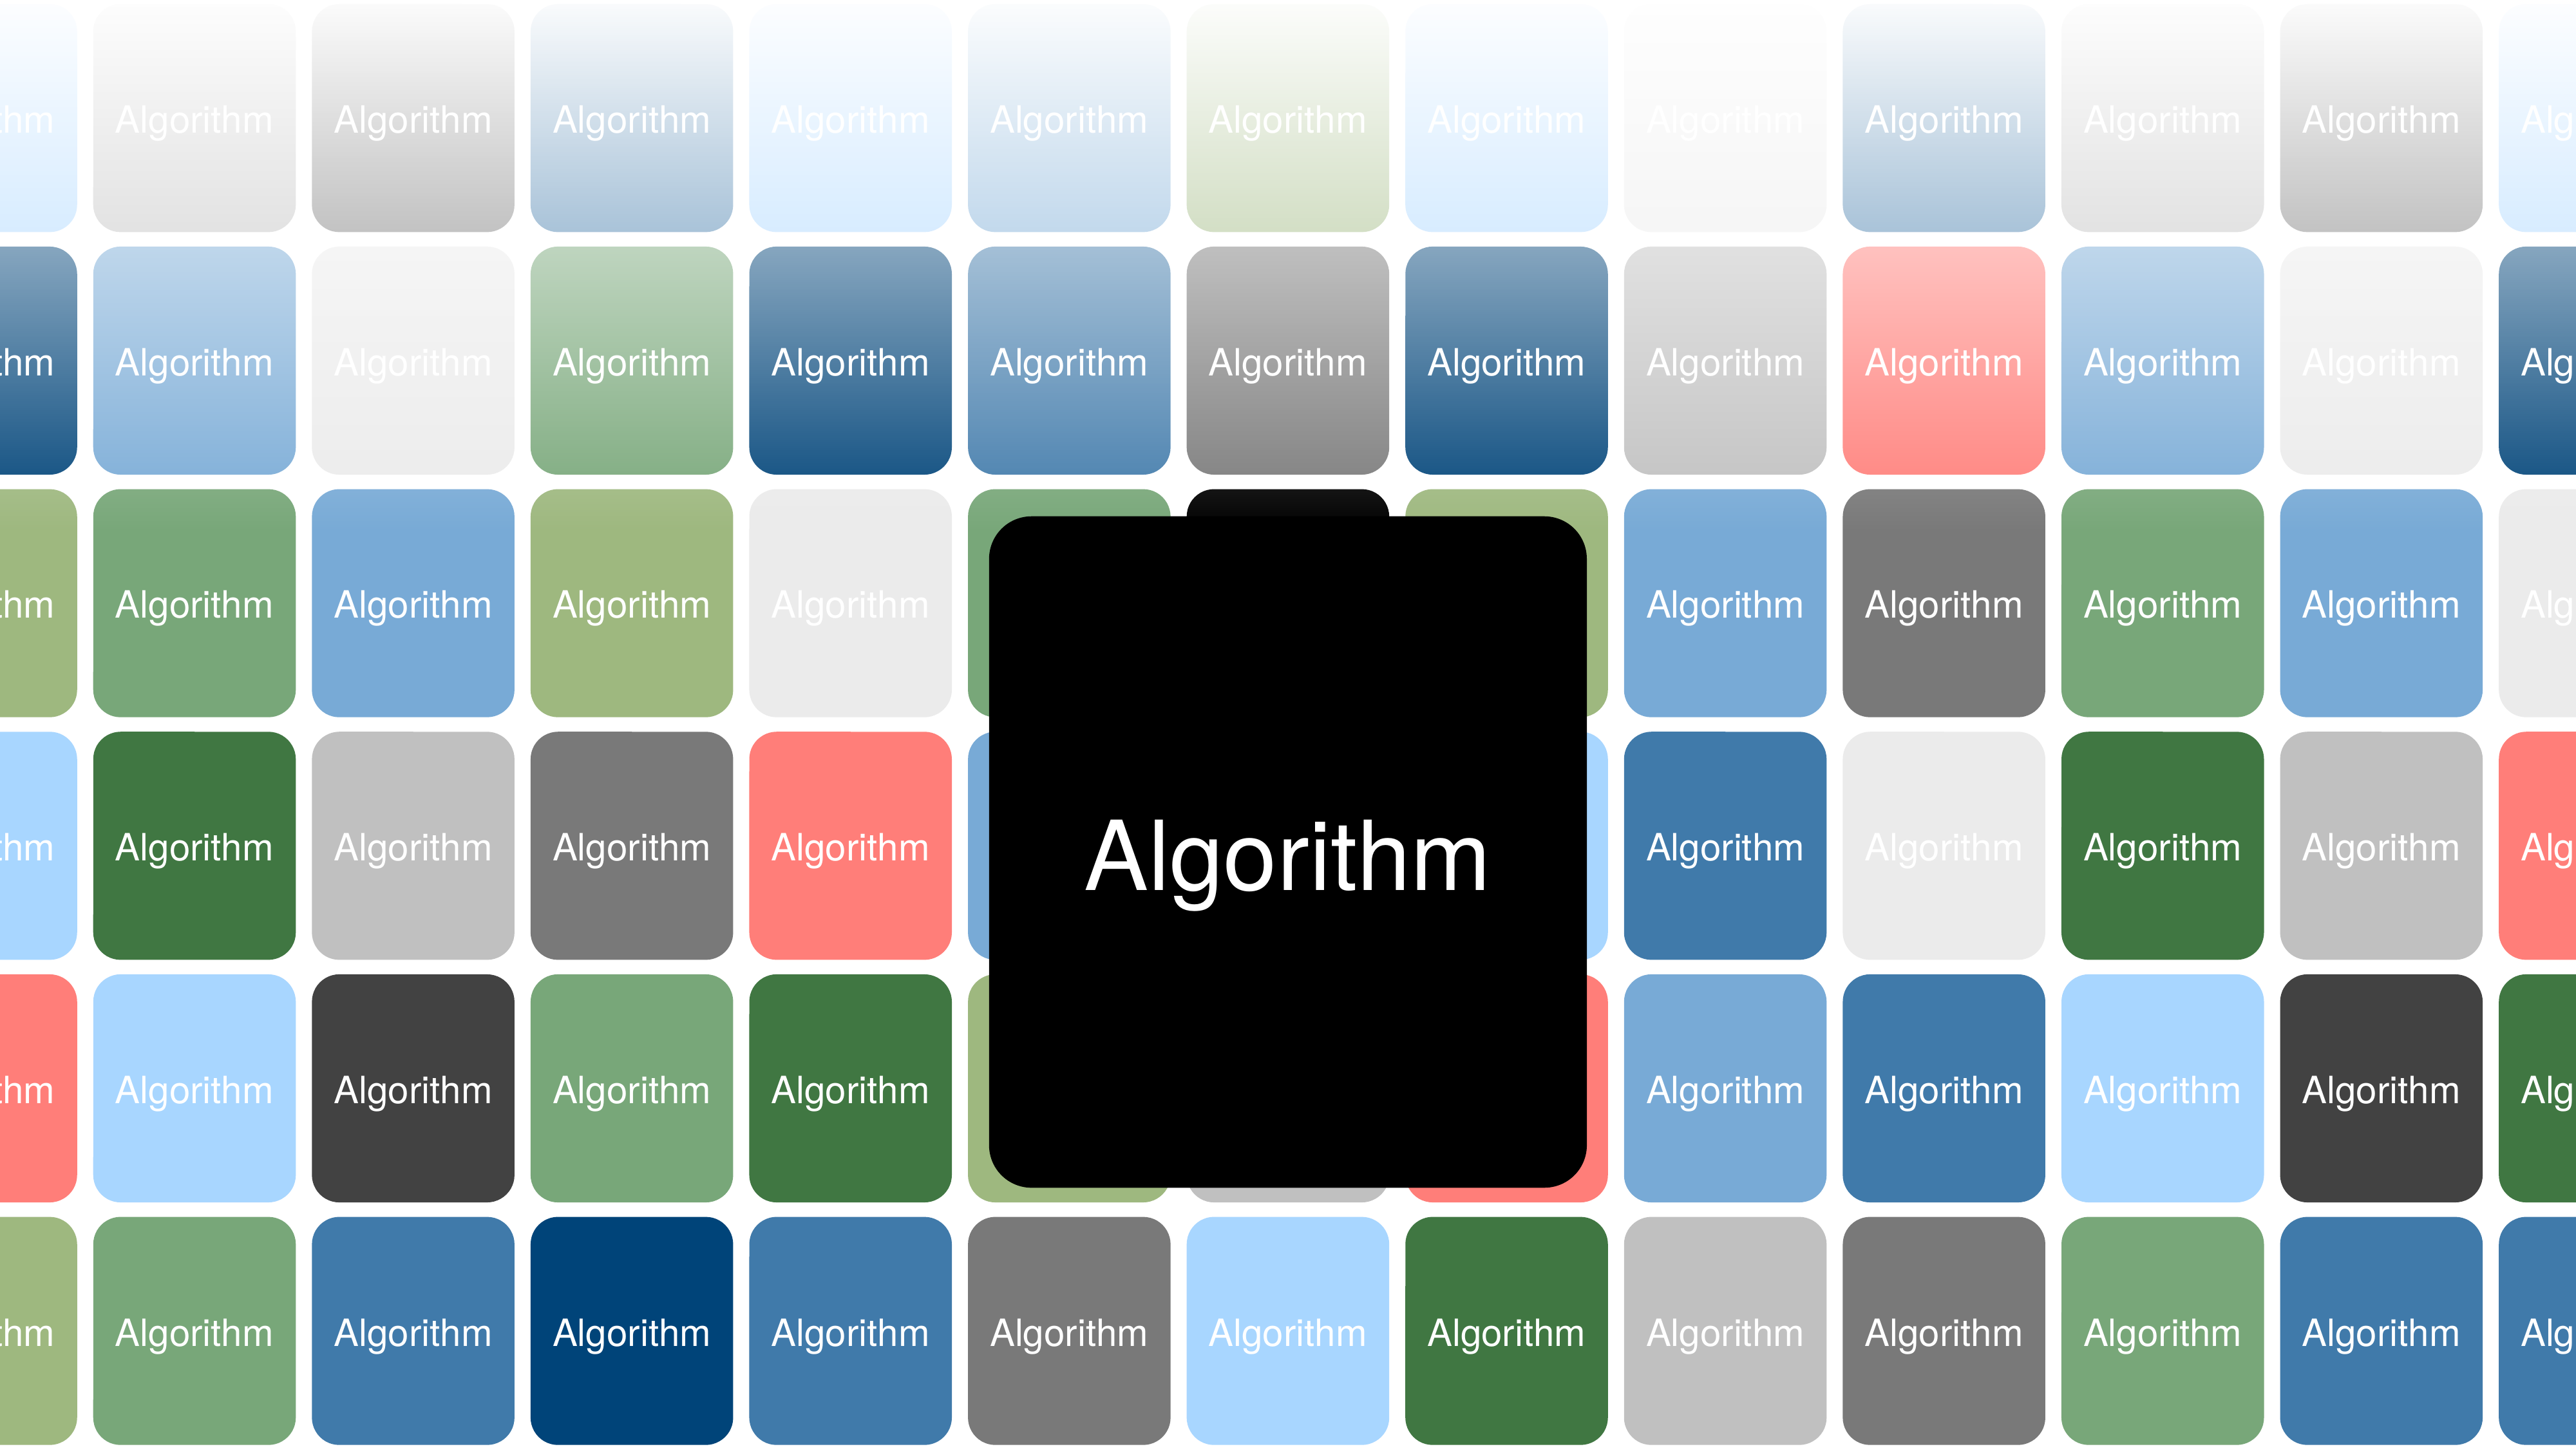

Algorithm
Algorithm
Algorithm
Algorithm
Algorithm
Algorithm
Algorithm
Algorithm
Algorithm
Algorithm
Algorithm
Algorithm
Algorithm
Algorithm
Algorithm
Algorithm
Algorithm
Algorithm
Algorithm
Algorithm
Algorithm
Algorithm
Algorithm
Algorithm
Algorithm
Algorithm
Algorithm
Algorithm
Algorithm
Algorithm
Algorithm
Algorithm
Algorithm
Algorithm
Algorithm
Algorithm
Algorithm
Algorithm
Algorithm
Algorithm
Algorithm
Algorithm
Algorithm
Algorithm
Algorithm
Algorithm
Algorithm
Algorithm
Algorithm
Algorithm
Algorithm
Algorithm
Algorithm
Algorithm
Algorithm
Algorithm
Algorithm
Algorithm
Algorithm
Algorithm
Algorithm
Algorithm
Algorithm
Algorithm
Algorithm
Algorithm
Algorithm
Algorithm
Algorithm
Algorithm
Algorithm
Algorithm
Algorithm
Algorithm
Algorithm
Algorithm
Algorithm
Algorithm
Algorithm